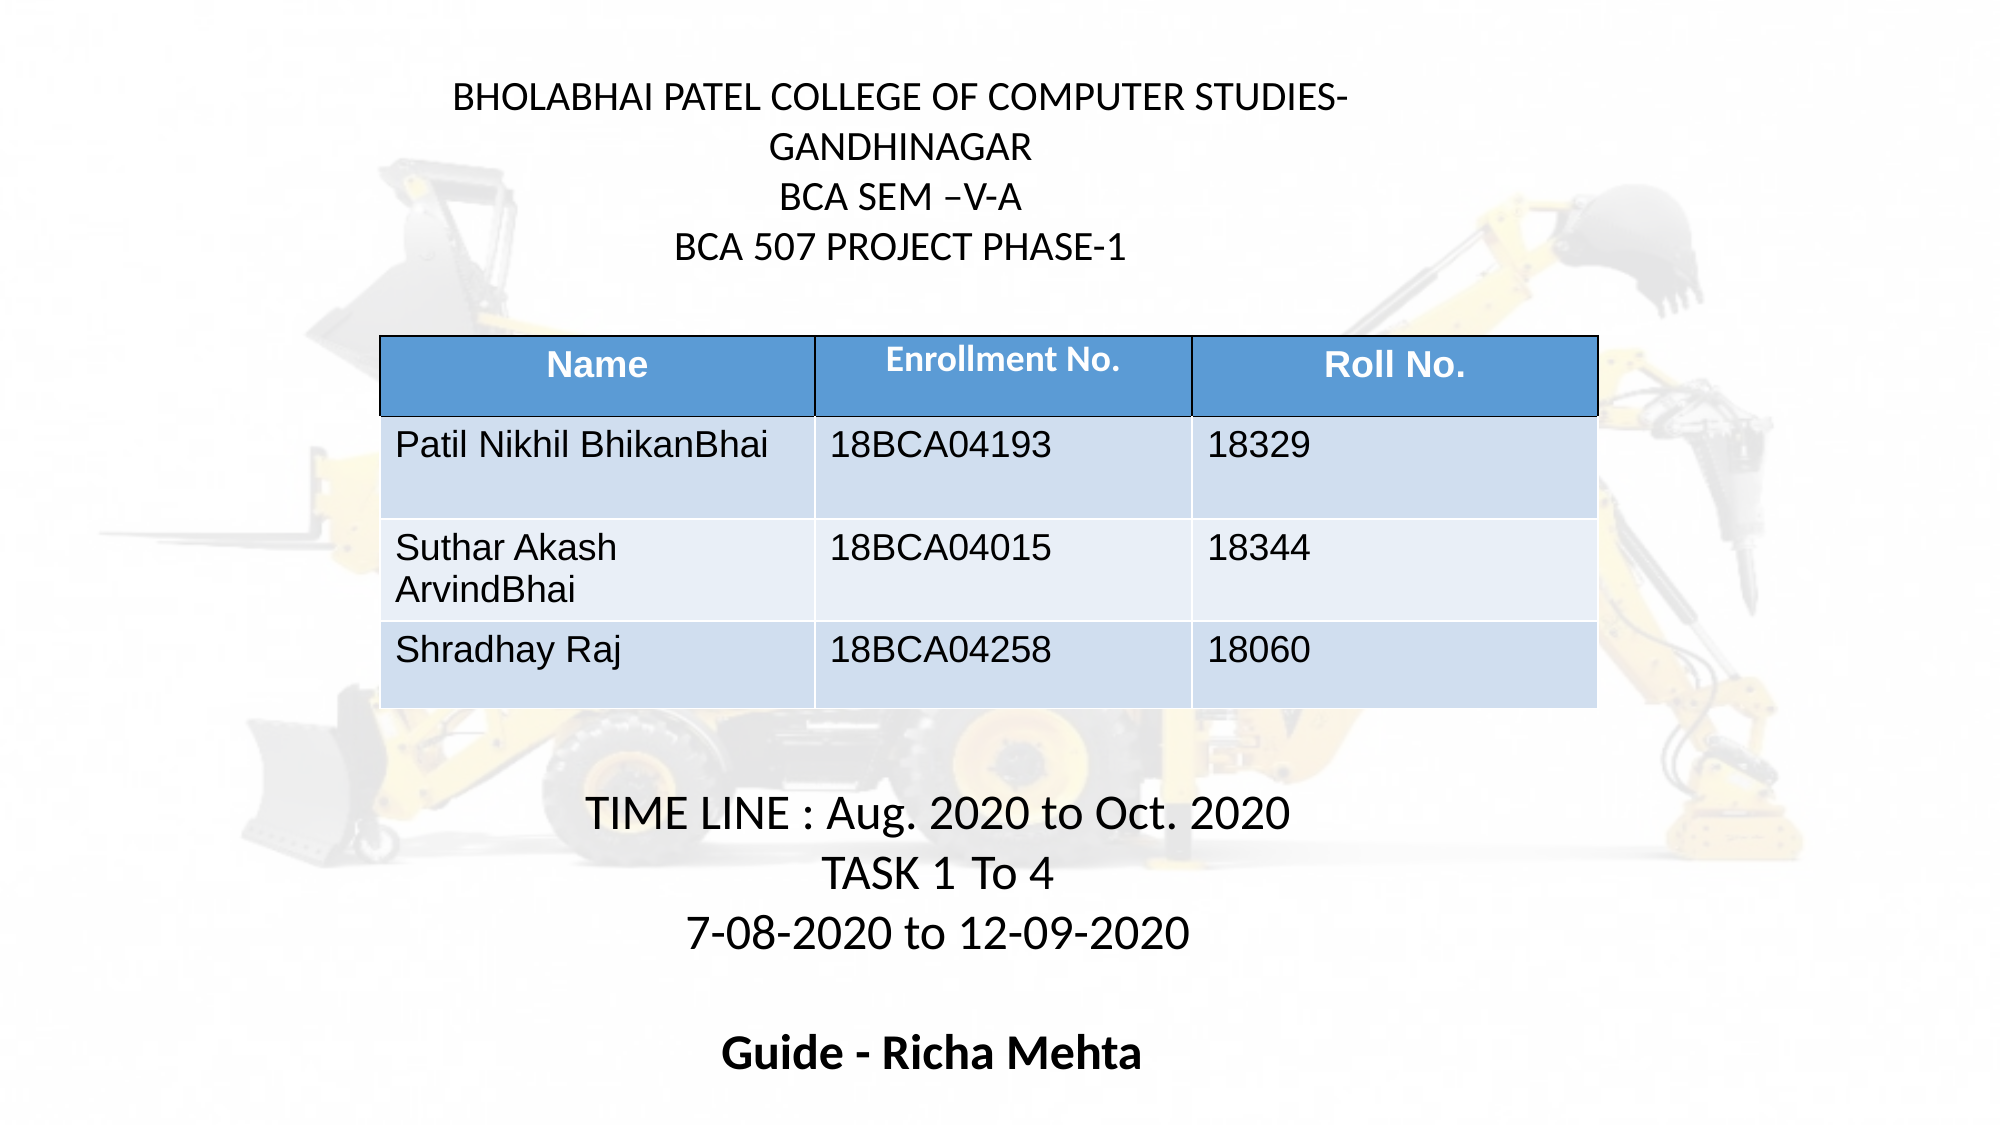

BHOLABHAI PATEL COLLEGE OF COMPUTER STUDIES-GANDHINAGAR
BCA SEM –V-A
BCA 507 PROJECT PHASE-1
| Name | Enrollment No. | Roll No. |
| --- | --- | --- |
| Patil Nikhil BhikanBhai | 18BCA04193 | 18329 |
| Suthar Akash ArvindBhai | 18BCA04015 | 18344 |
| Shradhay Raj | 18BCA04258 | 18060 |
TIME LINE : Aug. 2020 to Oct. 2020
TASK 1	To 4
7-08-2020 to 12-09-2020

Guide - Richa Mehta